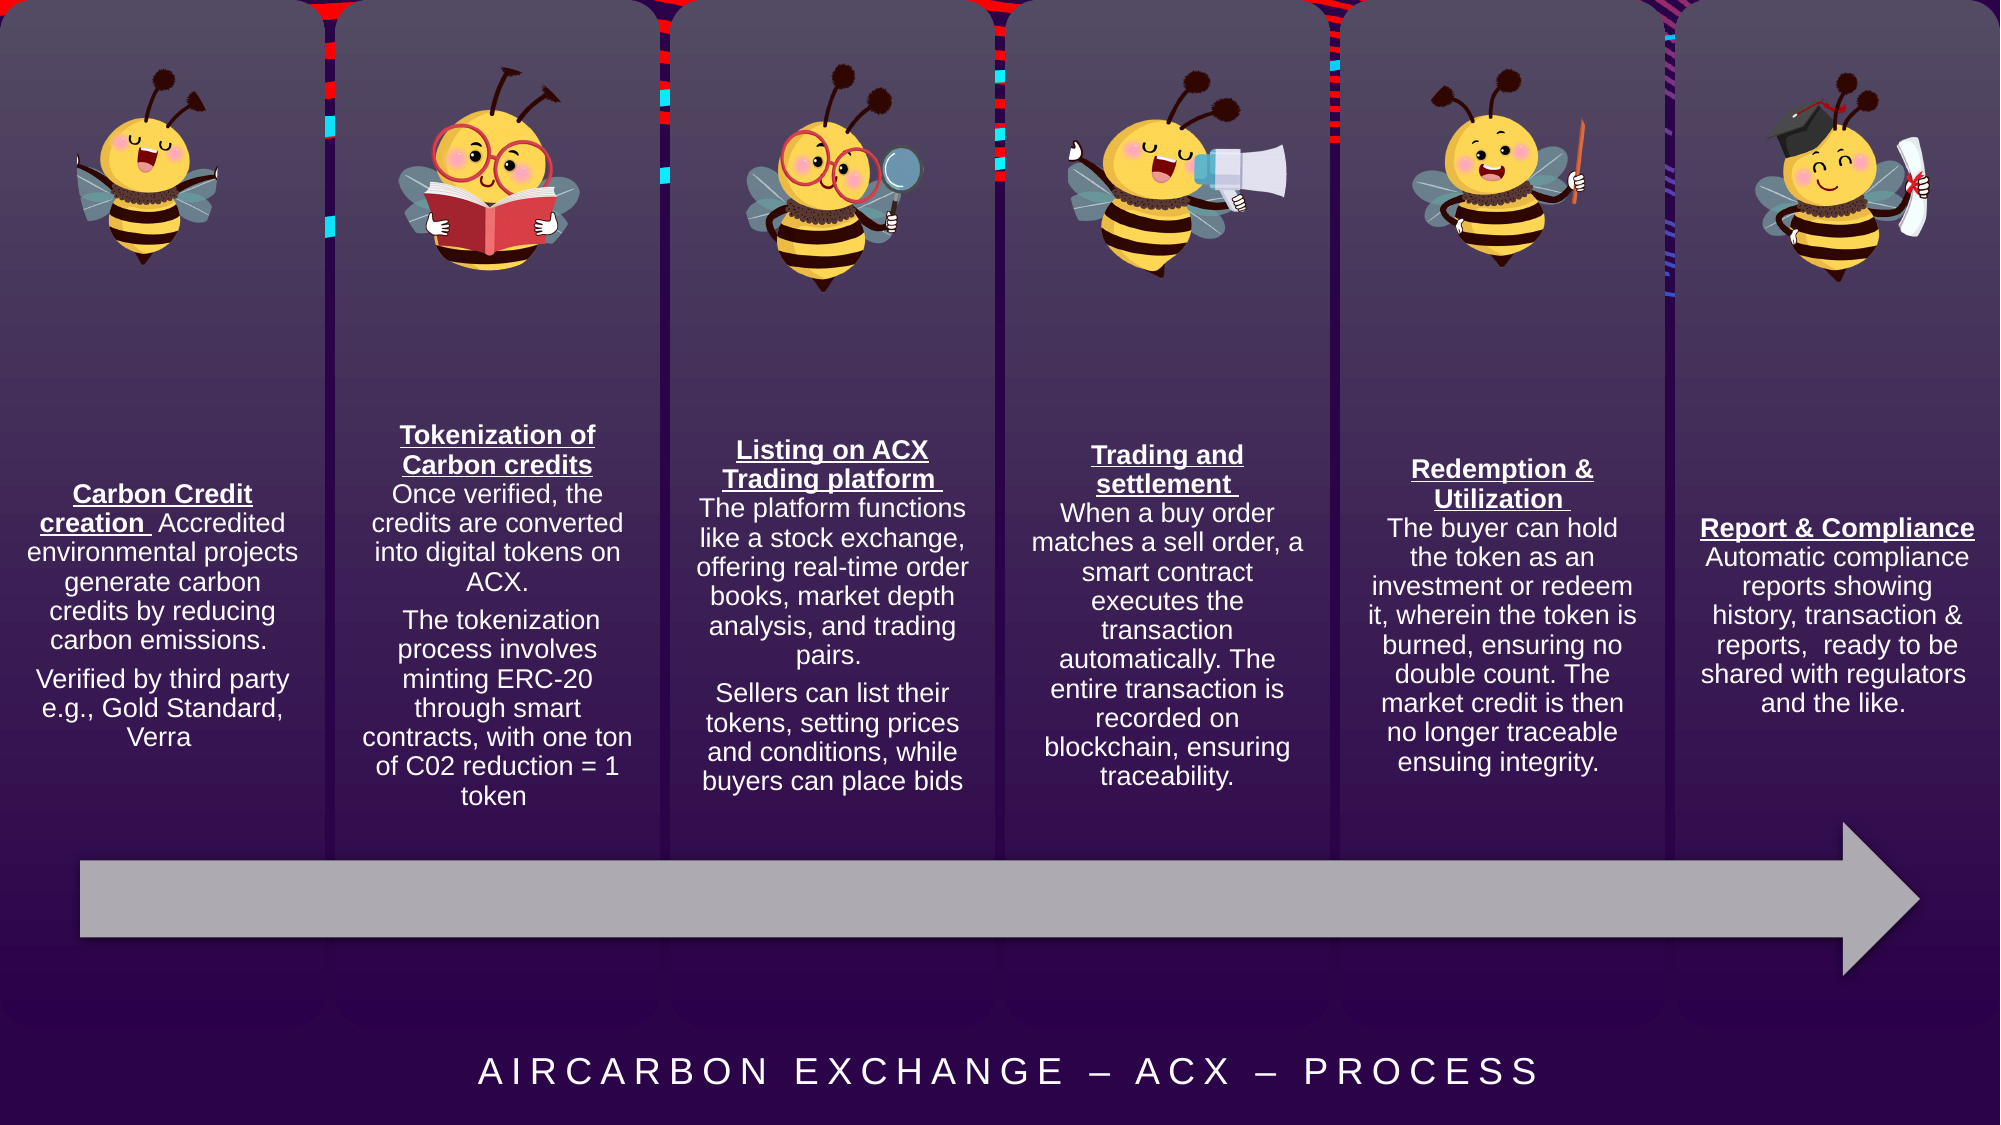

Carbon Credit creation  Accredited environmental projects generate carbon credits by reducing carbon emissions.
Verified by third party e.g., Gold Standard, Verra
Tokenization of Carbon credits
Once verified, the credits are converted into digital tokens on ACX.
 The tokenization process involves minting ERC-20 through smart contracts, with one ton of C02 reduction = 1 token
Listing on ACX Trading platform
The platform functions like a stock exchange, offering real-time order books, market depth analysis, and trading pairs.
Sellers can list their tokens, setting prices and conditions, while buyers can place bids
Trading and settlement
When a buy order matches a sell order, a smart contract executes the transaction automatically. The entire transaction is recorded on blockchain, ensuring traceability.
Redemption & Utilization
The buyer can hold the token as an investment or redeem it, wherein the token is burned, ensuring no double count. The market credit is then no longer traceable ensuing integrity.
Report & Compliance
Automatic compliance reports showing history, transaction & reports,  ready to be shared with regulators  and the like.
# AirCarbon Exchange – ACX – PROCESS